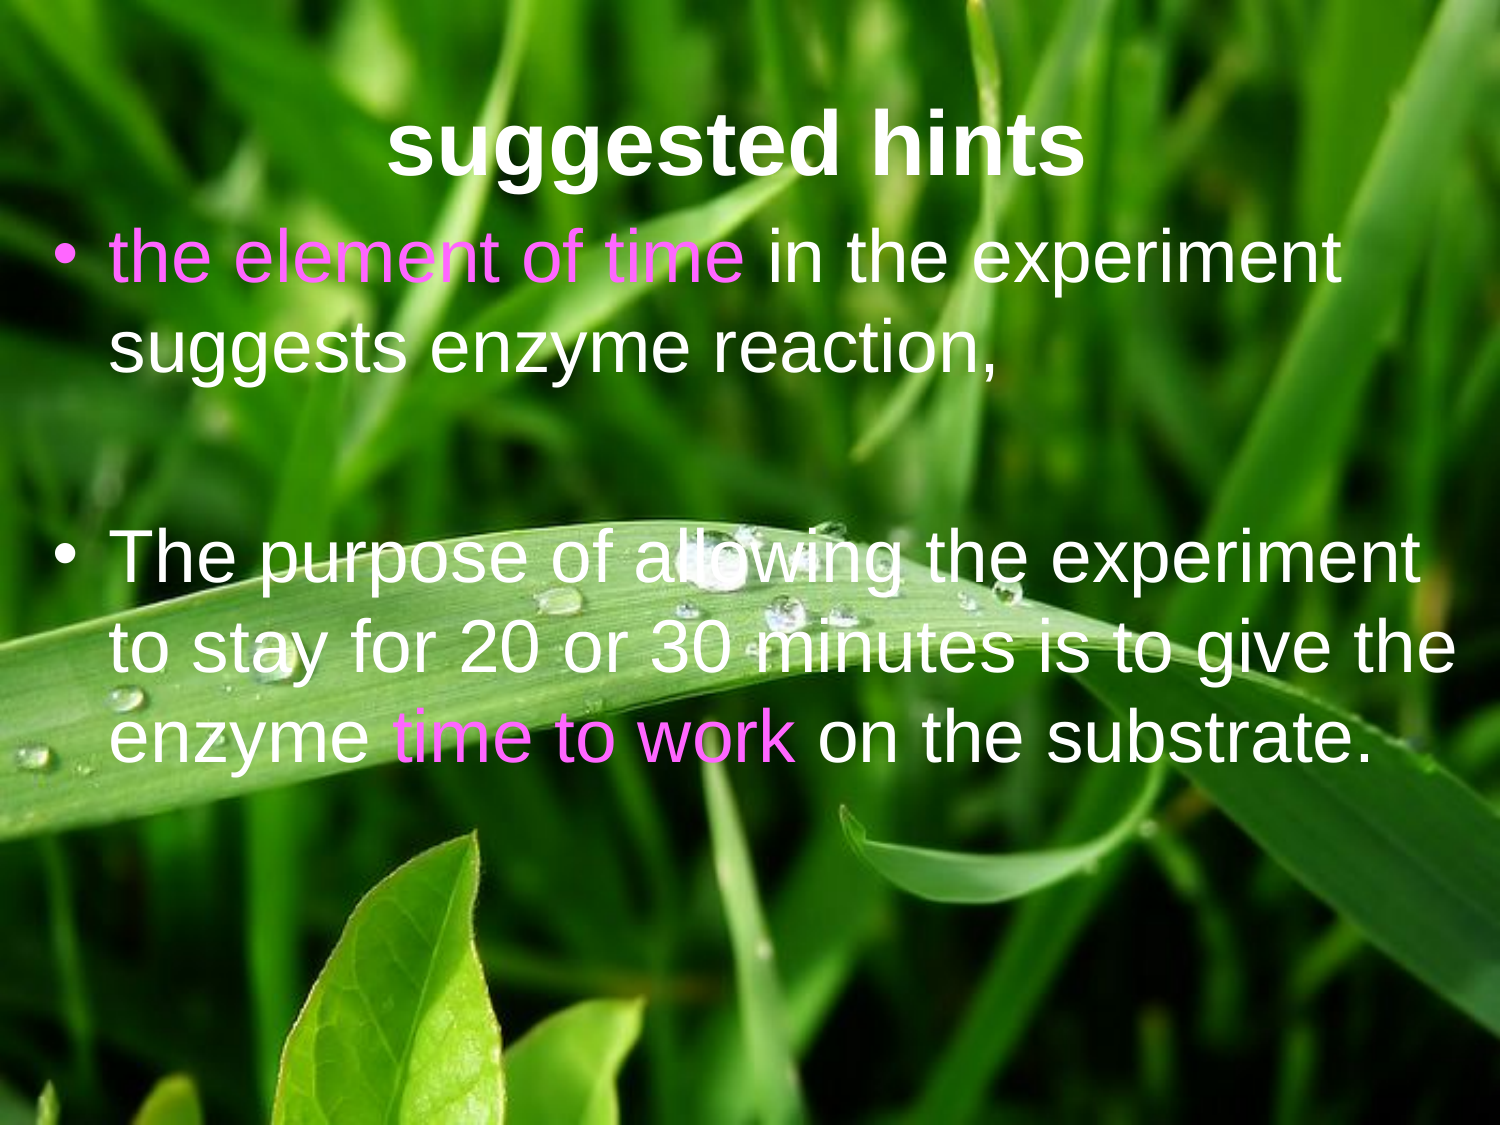

# suggested hints
the element of time in the experiment suggests enzyme reaction,

The purpose of allowing the experiment to stay for 20 or 30 minutes is to give the enzyme time to work on the substrate.